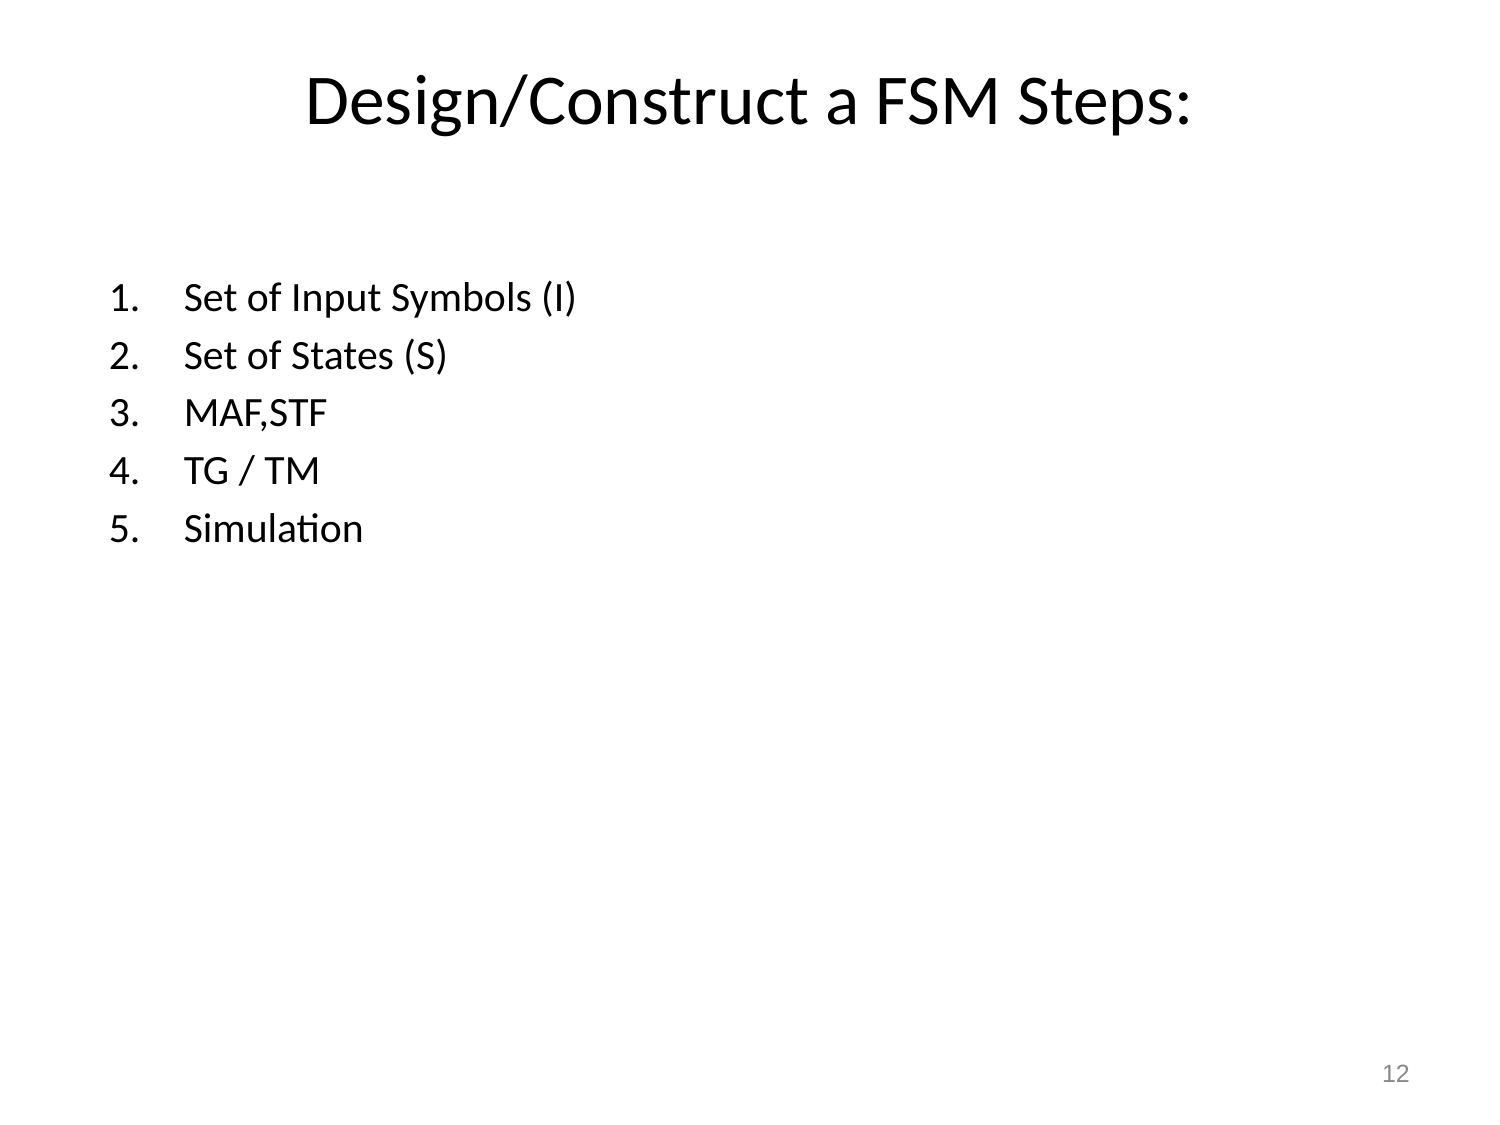

# Design/Construct a FSM Steps:
Set of Input Symbols (I)
Set of States (S)
MAF,STF
TG / TM
Simulation

12